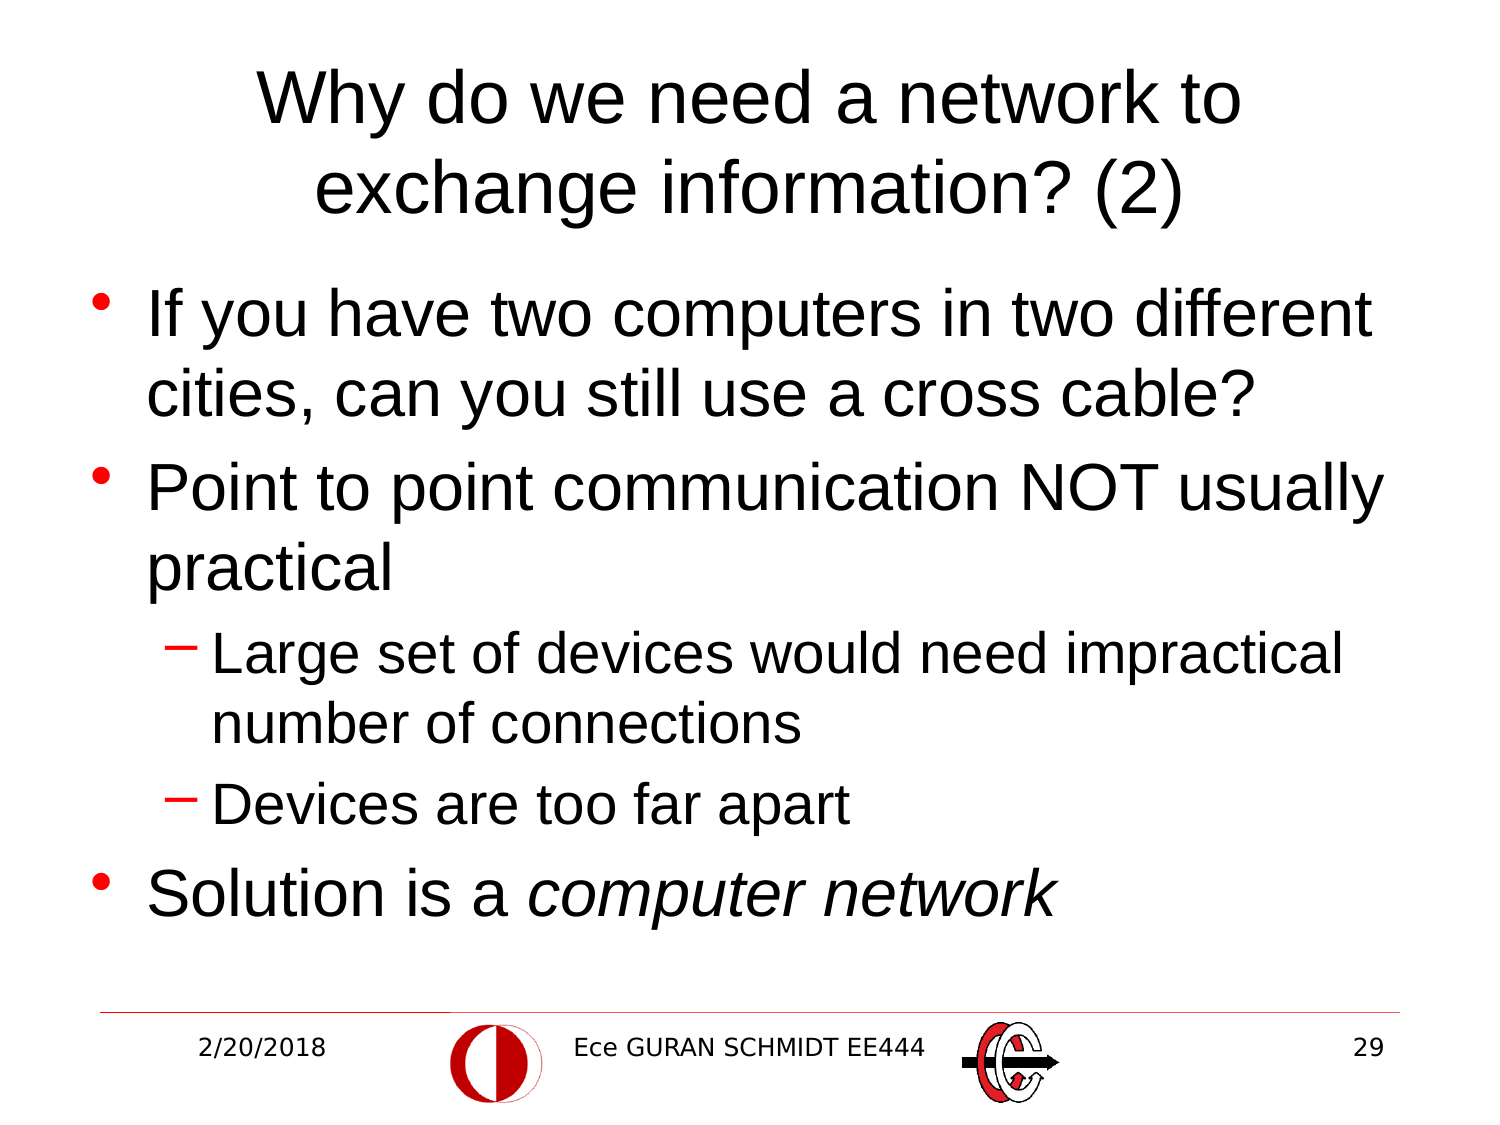

# Why do we need a network to exchange information? (2)
If you have two computers in two different cities, can you still use a cross cable?
Point to point communication NOT usually practical
Large set of devices would need impractical number of connections
Devices are too far apart
Solution is a computer network
2/20/2018
Ece GURAN SCHMIDT EE444
29